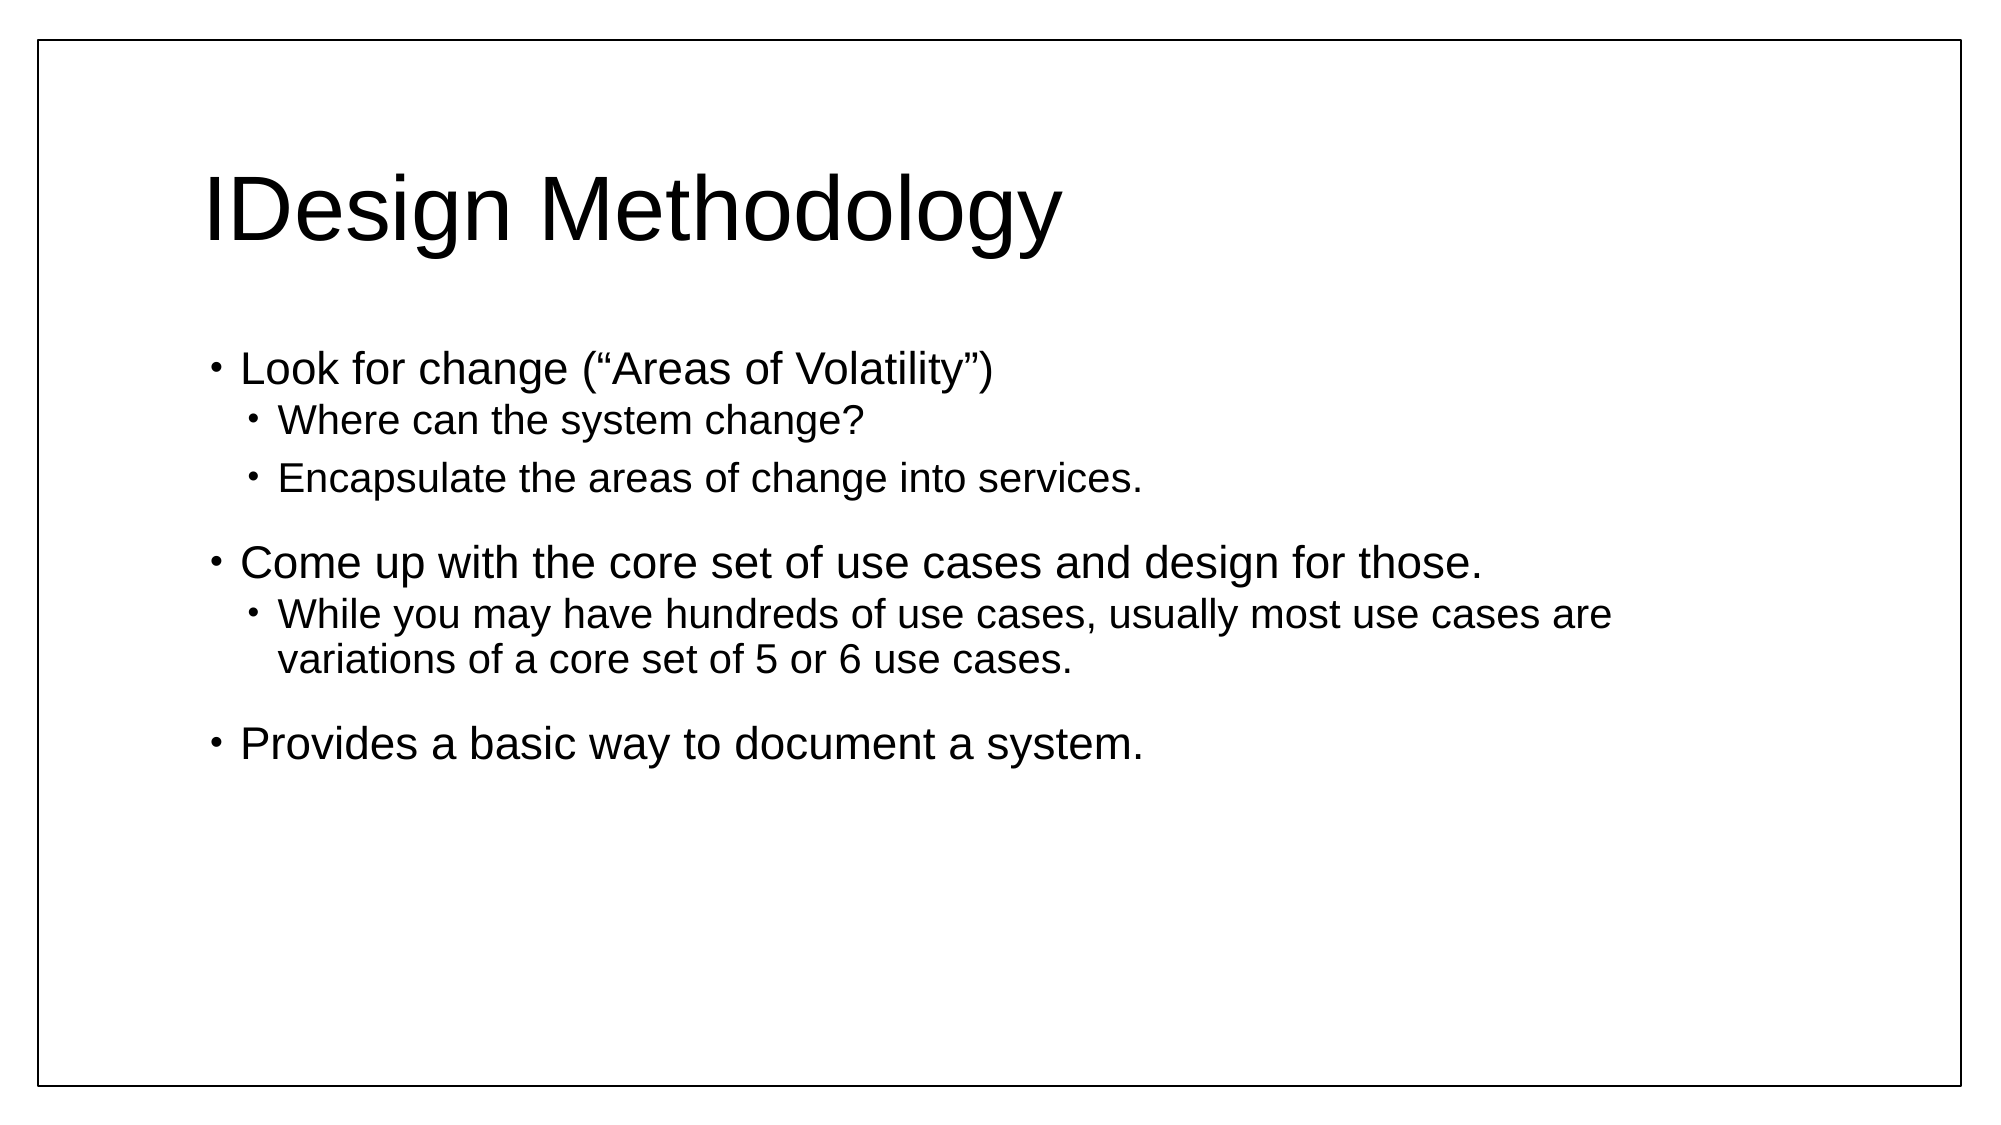

# IDesign Methodology
Look for change (“Areas of Volatility”)
Where can the system change?
Encapsulate the areas of change into services.
Come up with the core set of use cases and design for those.
While you may have hundreds of use cases, usually most use cases are variations of a core set of 5 or 6 use cases.
Provides a basic way to document a system.